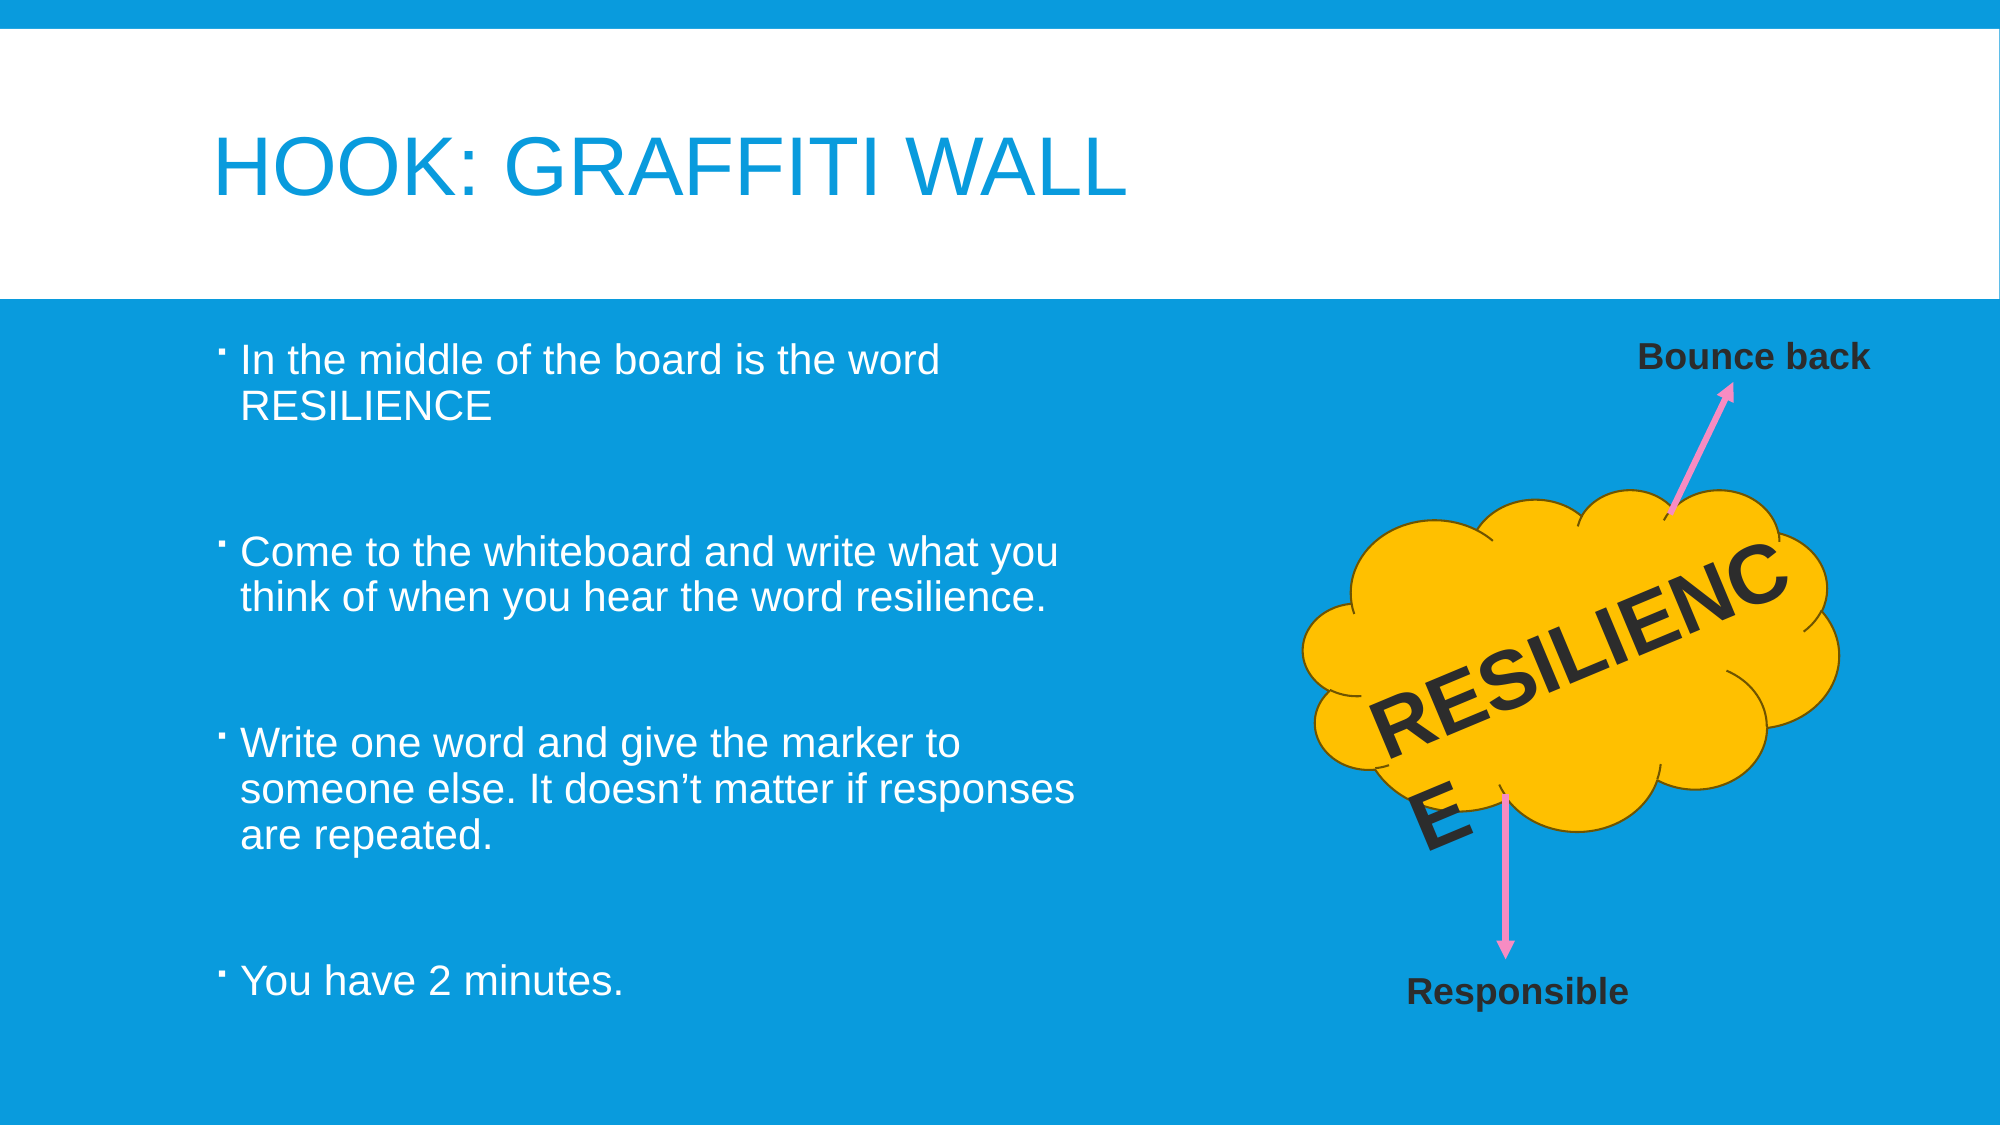

# Hook: Graffiti wall
Bounce back
In the middle of the board is the word RESILIENCE

Come to the whiteboard and write what you think of when you hear the word resilience.

Write one word and give the marker to someone else. It doesn’t matter if responses are repeated.

You have 2 minutes.

RESILIENCE
Responsible